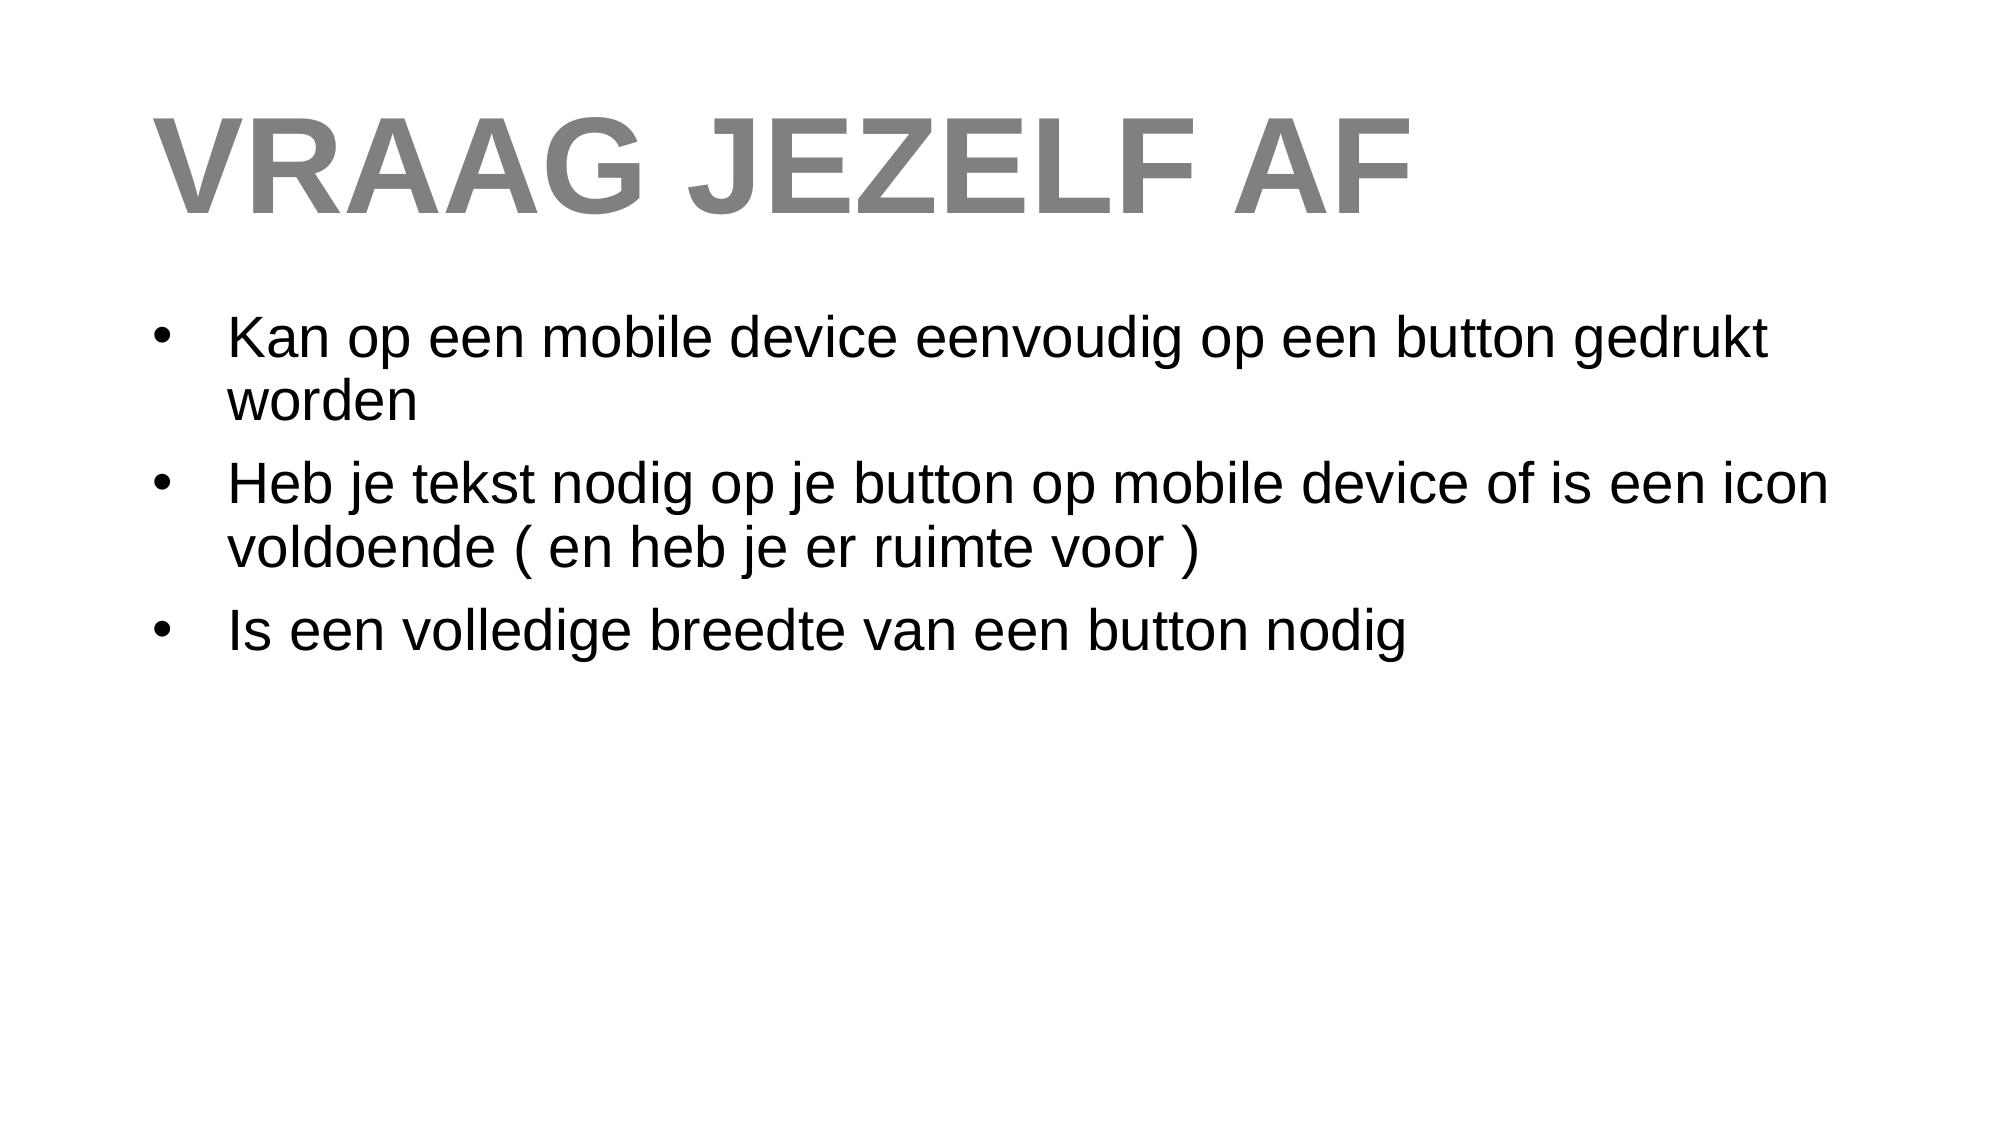

# VRAAG JEZELF AF
Kan op een mobile device eenvoudig op een button gedrukt worden
Heb je tekst nodig op je button op mobile device of is een icon voldoende ( en heb je er ruimte voor )
Is een volledige breedte van een button nodig